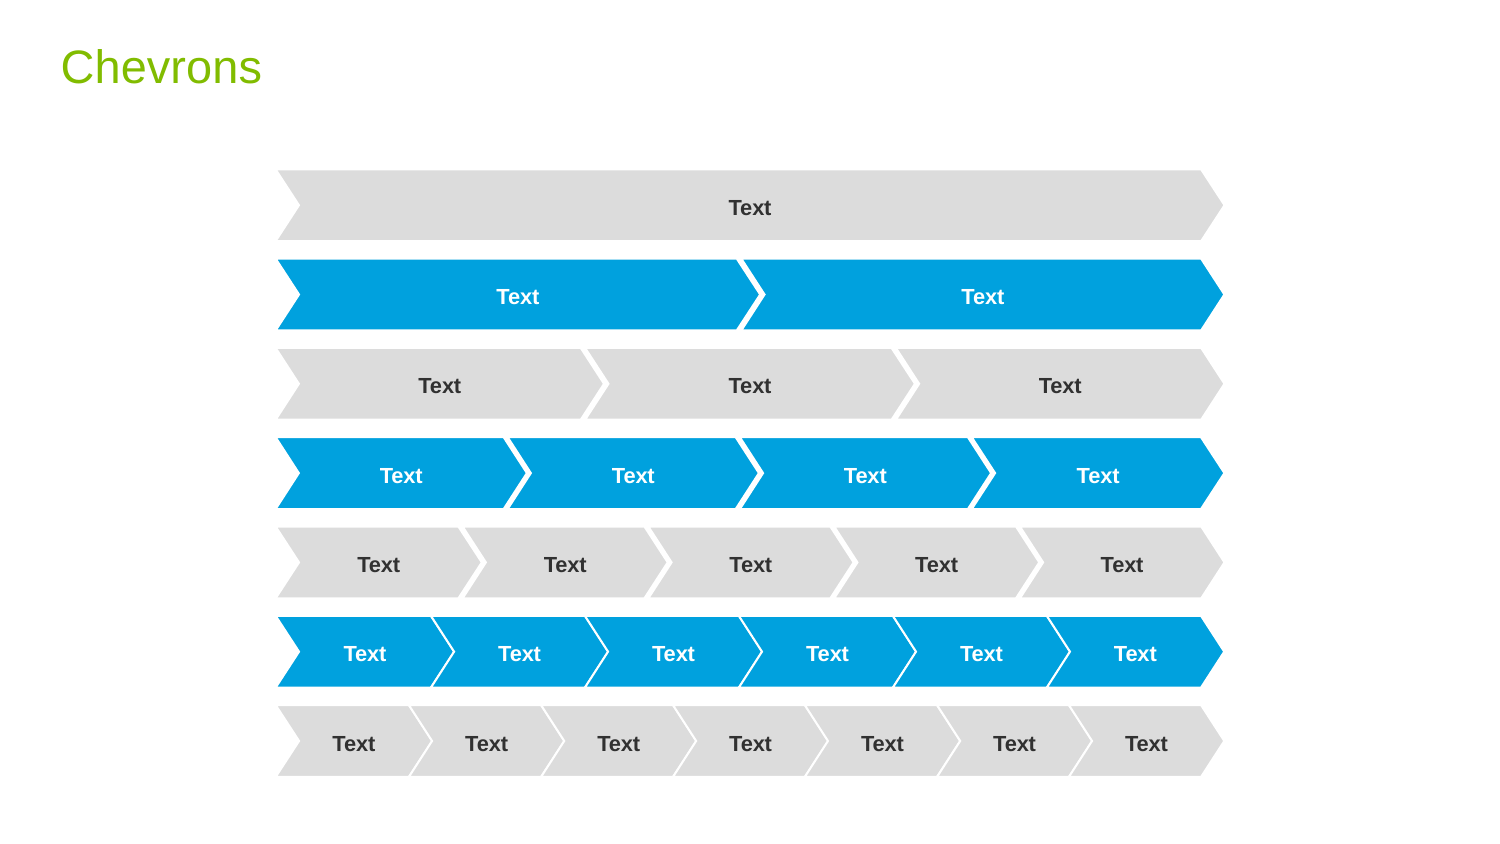

# Chevrons
Text
Text
Text
Text
Text
Text
Text
Text
Text
Text
Text
Text
Text
Text
Text
Text
Text
Text
Text
Text
Text
Text
Text
Text
Text
Text
Text
Text